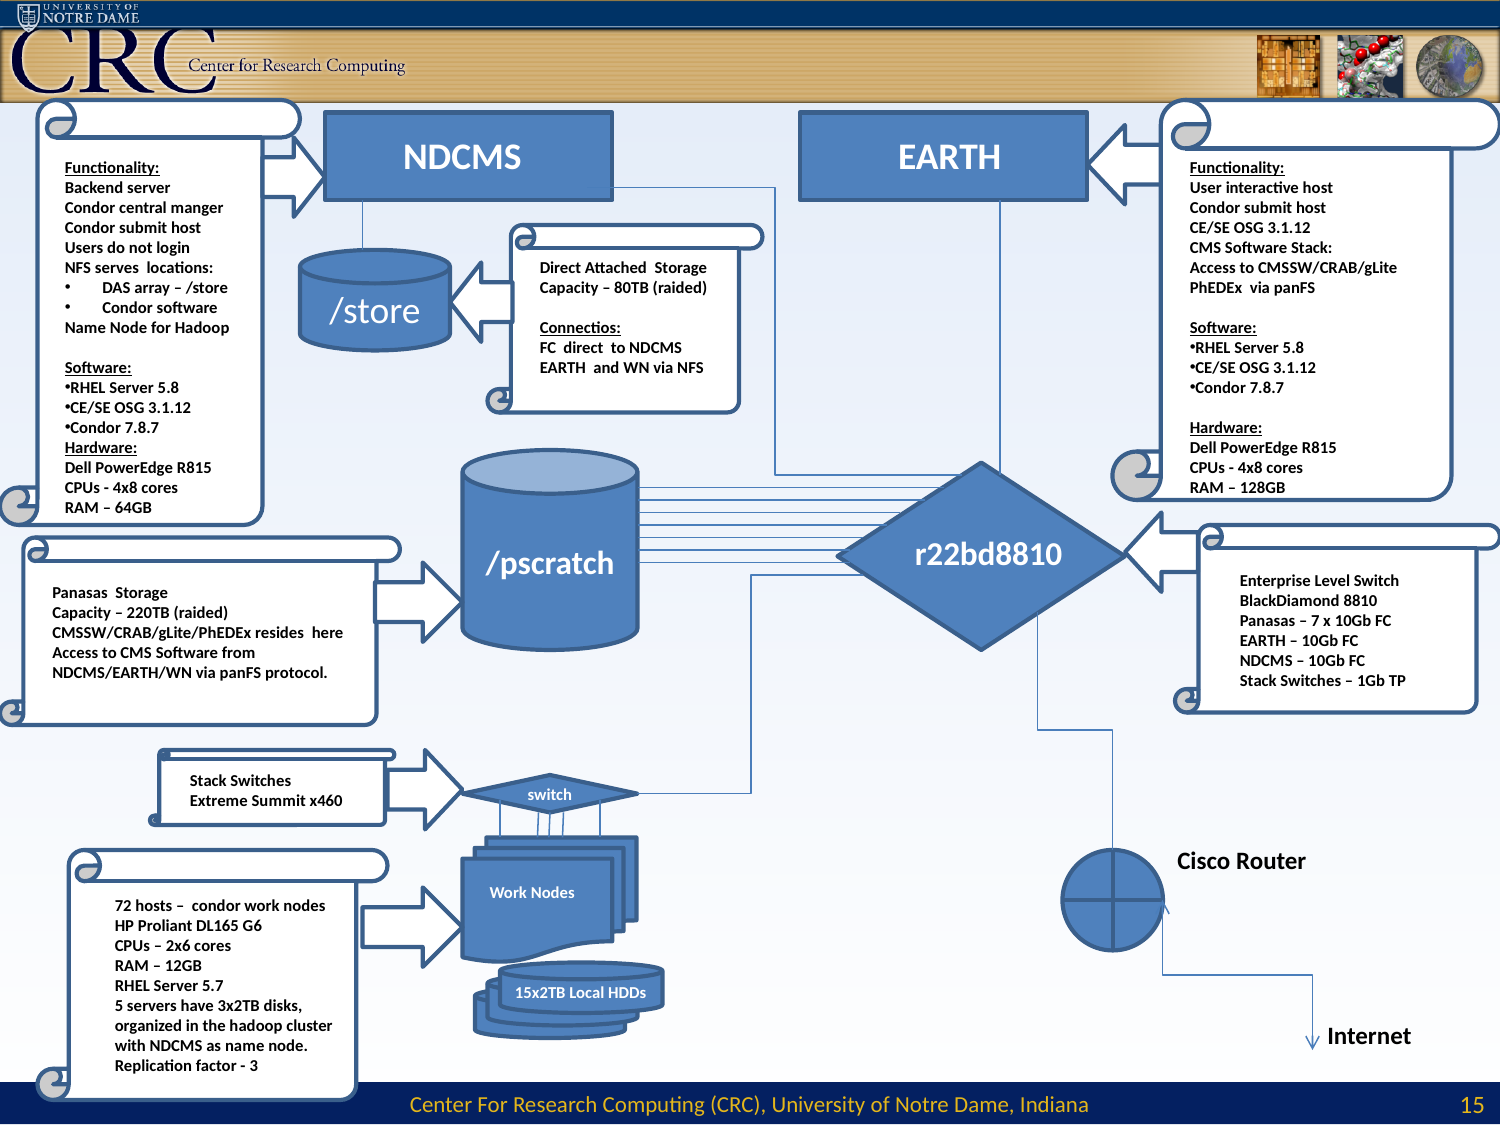

NDCMS
EARTH

Functionality:
Backend server
Condor central manger
Condor submit host
Users do not login
NFS serves  locations:
DAS array – /store
Condor software
Name Node for Hadoop

Software:
RHEL Server 5.8
CE/SE OSG 3.1.12
Condor 7.8.7
Hardware:
Dell PowerEdge R815
CPUs - 4x8 cores
RAM – 64GB
Functionality:
User interactive host
Condor submit host
CE/SE OSG 3.1.12
CMS Software Stack:
Access to CMSSW/CRAB/gLite
PhEDEx  via panFS

Software:
RHEL Server 5.8
CE/SE OSG 3.1.12
Condor 7.8.7

Hardware:
Dell PowerEdge R815
CPUs - 4x8 cores
RAM – 128GB

/store
Direct Attached  Storage
Capacity – 80TB (raided)

Connectios:
FC  direct  to NDCMS
EARTH  and WN via NFS

/pscratch

r22bd8810

Enterprise Level Switch
BlackDiamond 8810
Panasas – 7 x 10Gb FC
EARTH – 10Gb FC
NDCMS – 10Gb FC
Stack Switches – 1Gb TP
Panasas  Storage
Capacity – 220TB (raided)
CMSSW/CRAB/gLite/PhEDEx resides  here
Access to CMS Software from NDCMS/EARTH/WN via panFS protocol.

Stack Switches Extreme Summit x460
switch

Cisco Router

Work Nodes
72 hosts –  condor work nodes
HP Proliant DL165 G6
CPUs – 2x6 cores
RAM – 12GB
RHEL Server 5.7
5 servers have 3x2TB disks, organized in the hadoop cluster with NDCMS as name node.
Replication factor - 3

15x2TB Local HDDs

Internet
15